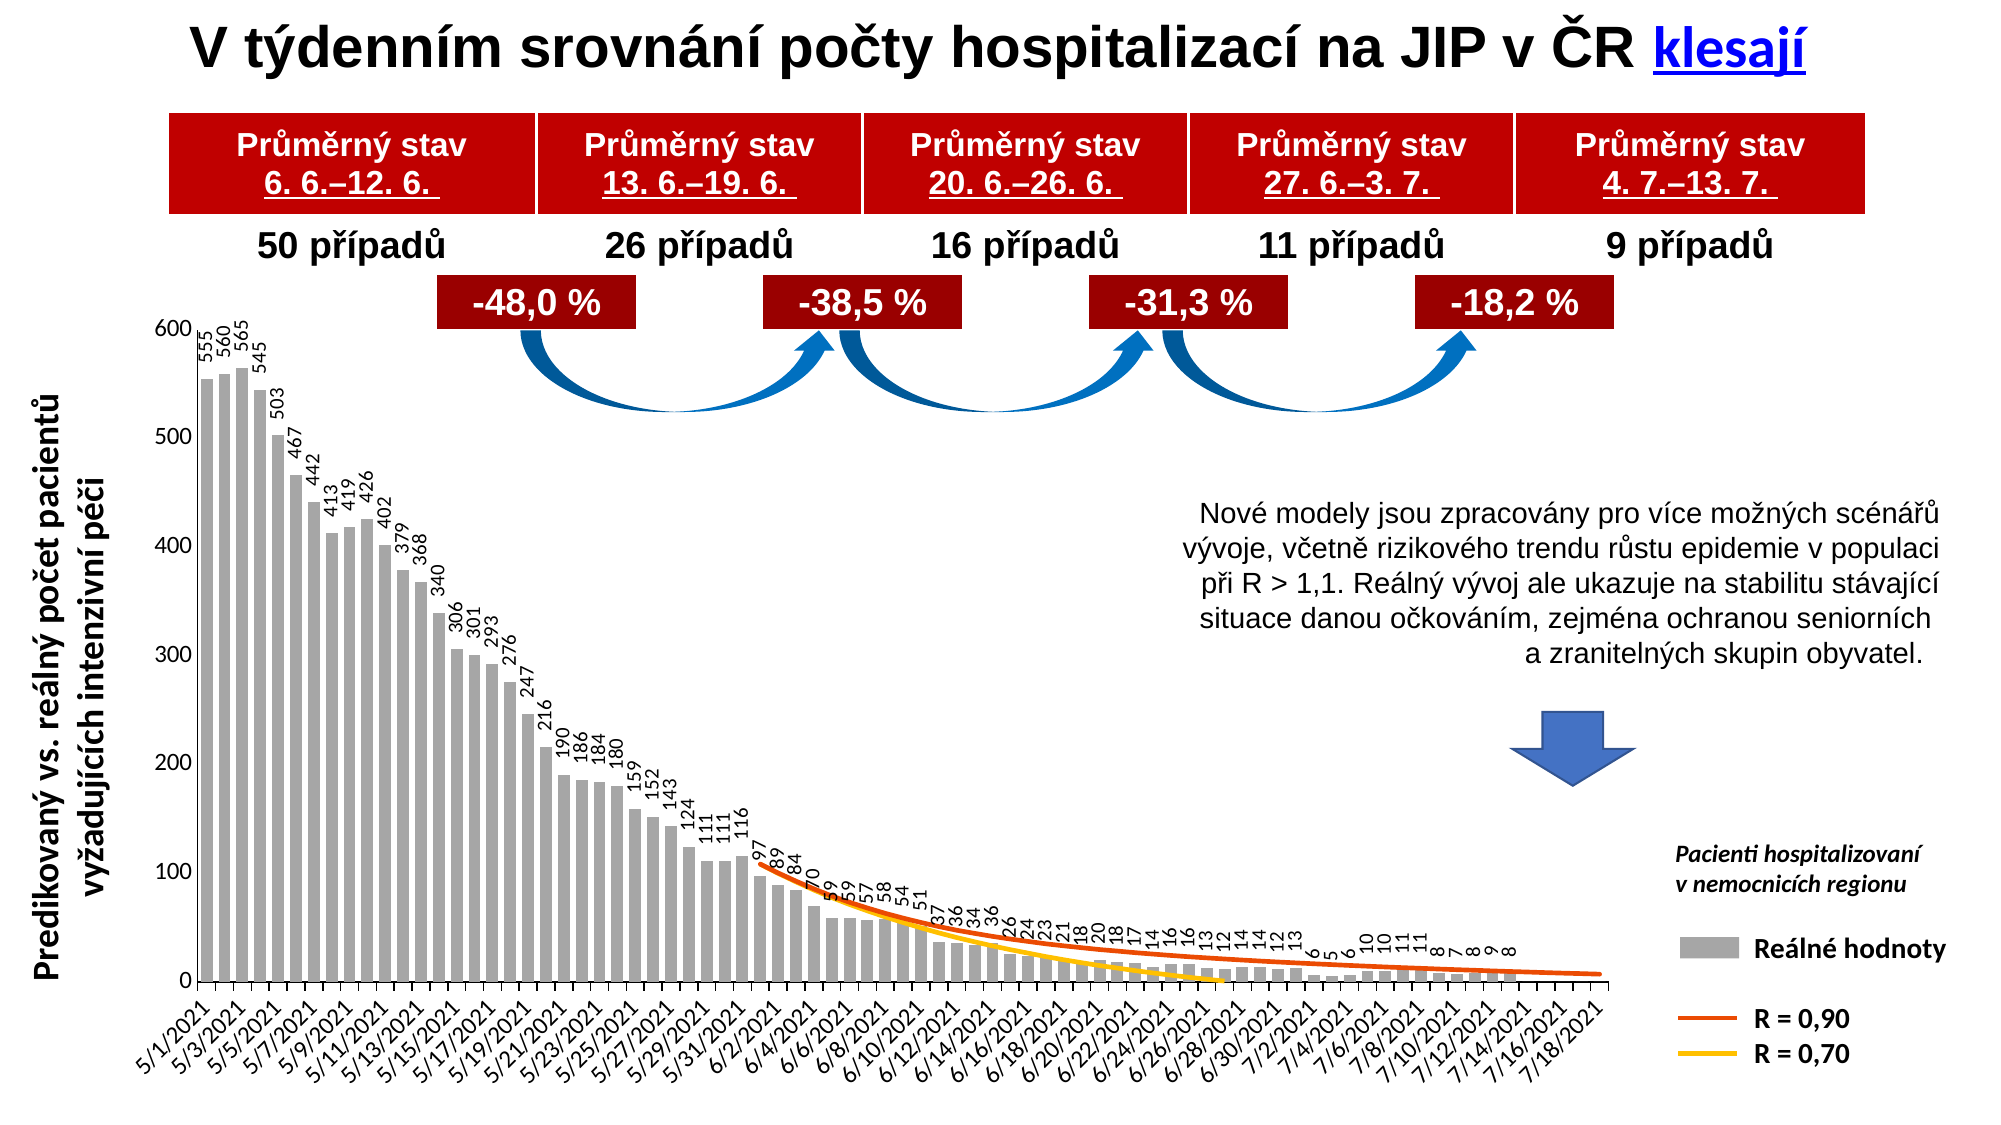

V týdenním srovnání počty hospitalizací na JIP v ČR klesají
| Průměrný stav |  |  | Průměrný stav |  |  | Průměrný stav |  |  | Průměrný stav |  |  | Průměrný stav |  |  |
| --- | --- | --- | --- | --- | --- | --- | --- | --- | --- | --- | --- | --- | --- | --- |
| 6. 6.–12. 6. |  |  | 13. 6.–19. 6. |  |  | 20. 6.–26. 6. |  |  | 27. 6.–3. 7. |  |  | 4. 7.–13. 7. |  |  |
| 50 případů |  |  | 26 případů |  |  | 16 případů |  |  | 11 případů |  |  | 9 případů |  |  |
|  |  | -48,0 % |  |  | -38,5 % |  |  | -31,3 % |  |  | -18,2 % |  |  |  |

### Chart

| Category |  |  |  |  |  |
|---|---|---|---|---|---|
| 44317 | 555.0 | None | None | None | None |
| 44318 | 560.0 | None | None | None | None |
| 44319 | 565.0 | None | None | None | None |
| 44320 | 545.0 | None | None | None | None |
| 44321 | 503.0 | None | None | None | None |
| 44322 | 467.0 | None | None | None | None |
| 44323 | 442.0 | None | None | None | None |
| 44324 | 413.0 | None | None | None | None |
| 44325 | 419.0 | None | None | None | None |
| 44326 | 426.0 | None | None | None | None |
| 44327 | 402.0 | None | None | None | None |
| 44328 | 379.0 | None | None | None | None |
| 44329 | 368.0 | None | None | None | None |
| 44330 | 340.0 | None | None | None | None |
| 44331 | 306.0 | None | None | None | None |
| 44332 | 301.0 | None | None | None | None |
| 44333 | 293.0 | None | None | None | None |
| 44334 | 276.0 | None | None | None | None |
| 44335 | 247.0 | None | None | None | None |
| 44336 | 216.0 | None | None | None | None |
| 44337 | 190.0 | None | None | None | None |
| 44338 | 186.0 | None | None | None | None |
| 44339 | 184.0 | None | None | None | None |
| 44340 | 180.0 | None | None | None | None |
| 44341 | 159.0 | None | None | None | None |
| 44342 | 152.0 | None | None | None | None |
| 44343 | 143.0 | None | None | None | None |
| 44344 | 124.0 | None | None | None | None |
| 44345 | 111.0 | None | None | None | None |
| 44346 | 111.0 | None | None | None | None |
| 44347 | 116.0 | None | None | None | None |
| 44348 | 97.0 | 108.21605432753165 | None | 108.34548855243033 | None |
| 44349 | 89.0 | 99.7914121006071 | None | 100.15228081873907 | None |
| 44350 | 84.0 | 91.97140269672799 | None | 92.64135515672857 | None |
| 44351 | 70.0 | 84.48260457725016 | None | 85.52156717723898 | None |
| 44352 | 59.0 | 77.50680513211852 | None | 78.98284748308174 | None |
| 44353 | 59.0 | 71.16489683821553 | None | 73.16031318054507 | None |
| 44354 | 57.0 | 65.24303880801234 | None | 67.85581316997005 | None |
| 44355 | 58.0 | 59.6828987529587 | None | 63.00665614373508 | None |
| 44356 | 54.0 | 54.49218918772037 | None | 58.5982749934918 | None |
| 44357 | 51.0 | 49.613094127429065 | None | 54.560571246576174 | None |
| 44358 | 37.0 | 44.96534518283143 | None | 50.80178195703148 | None |
| 44359 | 36.0 | 40.667103985955116 | None | 47.439826811648516 | None |
| 44360 | 34.0 | 36.778024512549905 | None | 44.52917332671425 | None |
| 44361 | 36.0 | 33.04010274990714 | None | 41.7973487828756 | None |
| 44362 | 26.0 | 29.563642975284964 | None | 39.34159864419438 | None |
| 44363 | 24.0 | 26.325259419531676 | None | 37.122095235887706 | None |
| 44364 | 23.0 | 23.14051417704511 | None | 34.94828483239075 | None |
| 44365 | 21.0 | 20.26727335758047 | None | 33.07487178290053 | None |
| 44366 | 18.0 | 17.55089774923347 | None | 31.336528040844186 | None |
| 44367 | 20.0 | 14.919728057211582 | None | 29.65578558441888 | None |
| 44368 | 18.0 | 12.565902974766217 | None | 28.224435855763673 | None |
| 44369 | 17.0 | 10.253795817869289 | None | 26.7966477047208 | None |
| 44370 | 14.0 | 8.090078502507959 | None | 25.4755587146834 | None |
| 44371 | 16.0 | 6.043724893575093 | None | 24.23205449880233 | None |
| 44372 | 16.0 | 4.095745334807769 | None | 23.04347584812483 | None |
| 44373 | 13.0 | 2.3387269157962685 | None | 22.001704661763686 | None |
| 44374 | 12.0 | 0.6244033438181402 | None | 20.9554407260272 | None |
| 44375 | 14.0 | None | None | 20.001617993958373 | None |
| 44376 | 14.0 | None | None | 19.07111450308215 | None |
| 44377 | 12.0 | None | None | 18.204523725517966 | None |
| 44378 | 13.0 | None | None | 17.38226842022365 | None |
| 44379 | 6.0 | None | None | 16.566443338300235 | None |
| 44380 | 5.0 | None | None | 15.7835763484322 | None |
| 44381 | 6.0 | None | None | 15.03039444677526 | None |
| 44382 | 10.0 | None | None | 14.326646123118909 | None |
| 44383 | 10.0 | None | None | 13.631684047267145 | None |
| 44384 | 11.0 | None | None | 12.975114007368836 | None |
| 44385 | 11.0 | None | None | 12.346179967400063 | None |
| 44386 | 8.0 | None | None | 11.725919097872161 | None |
| 44387 | 7.0 | None | None | 11.12592948662719 | None |
| 44388 | 8.0 | None | None | 10.547388393697098 | None |
| 44389 | 9.0 | None | None | 9.99648704308898 | None |
| 44390 | 8.0 | None | None | 9.45511963179682 | None |
| 44391 | 0.0 | None | None | 8.91657946538037 | None |
| 44392 | 0.0 | None | None | 8.424123771869372 | None |
| 44393 | 0.0 | None | None | 7.918610219214168 | None |
| 44394 | 0.0 | None | None | 7.45172503904775 | None |
| 44395 | 0.0 | None | None | 6.986135338143226 | None |
|  | None | None | None | None | None |
|  | None | None | None | None | None |
|  | None | None | None | None | None |
|  | None | None | None | None | None |
|  | None | None | None | None | None |
|  | None | None | None | None | None |
|  | None | None | None | None | None |
|  | None | None | None | None | None |
|  | None | None | None | None | None |
|  | None | None | None | None | None |
|  | None | None | None | None | None |
|  | None | None | None | None | None |
|  | None | None | None | None | None |
|  | None | None | None | None | None |
|  | None | None | None | None | None |
|  | None | None | None | None | None |
|  | None | None | None | None | None |
|  | None | None | None | None | None |
|  | None | None | None | None | None |
|  | None | None | None | None | None |
|  | None | None | None | None | None |
|  | None | None | None | None | None |
|  | None | None | None | None | None |
|  | None | None | None | None | None |
|  | None | None | None | None | None |
|  | None | None | None | None | None |
|  | None | None | None | None | None |
|  | None | None | None | None | None |
|  | None | None | None | None | None |
|  | None | None | None | None | None |
|  | None | None | None | None | None |
|  | None | None | None | None | None |
|  | None | None | None | None | None |
|  | None | None | None | None | None |
|  | None | None | None | None | None |
|  | None | None | None | None | None |
|  | None | None | None | None | None |
|  | None | None | None | None | None |
|  | None | None | None | None | None |
|  | None | None | None | None | None |
|  | None | None | None | None | None |
|  | None | None | None | None | None |
|  | None | None | None | None | None |
|  | None | None | None | None | None |
|  | None | None | None | None | None |
|  | None | None | None | None | None |
|  | None | None | None | None | None |
|  | None | None | None | None | None |
|  | None | None | None | None | None |
|  | None | None | None | None | None |
|  | None | None | None | None | None |
|  | None | None | None | None | None |
|  | None | None | None | None | None |
|  | None | None | None | None | None |
|  | None | None | None | None | None |
|  | None | None | None | None | None |
|  | None | None | None | None | None |
|  | None | None | None | None | None |
|  | None | None | None | None | None |
|  | None | None | None | None | None |
|  | None | None | None | None | None |
|  | None | None | None | None | None |
|  | None | None | None | None | None |
|  | None | None | None | None | None |
|  | None | None | None | None | None |
|  | None | None | None | None | None |
|  | None | None | None | None | None |
|  | None | None | None | None | None |
|  | None | None | None | None | None |
|  | None | None | None | None | None |
|  | None | None | None | None | None |
|  | None | None | None | None | None |
|  | None | None | None | None | None |
|  | None | None | None | None | None |
|  | None | None | None | None | None |
|  | None | None | None | None | None |
|  | None | None | None | None | None |
|  | None | None | None | None | None |
|  | None | None | None | None | None |
|  | None | None | None | None | None |
|  | None | None | None | None | None |
|  | None | None | None | None | None |
|  | None | None | None | None | None |
|  | None | None | None | None | None |
|  | None | None | None | None | None |
|  | None | None | None | None | None |
|  | None | None | None | None | None |
|  | None | None | None | None | None |
|  | None | None | None | None | None |
|  | None | None | None | None | None |
|  | None | None | None | None | None |
|  | None | None | None | None | None |
|  | None | None | None | None | None |
|  | None | None | None | None | None |
|  | None | None | None | None | None |
|  | None | None | None | None | None |
|  | None | None | None | None | None |
|  | None | None | None | None | None |
|  | None | None | None | None | None |
|  | None | None | None | None | None |
|  | None | None | None | None | None |
|  | None | None | None | None | None |

Nové modely jsou zpracovány pro více možných scénářů vývoje, včetně rizikového trendu růstu epidemie v populaci při R > 1,1. Reálný vývoj ale ukazuje na stabilitu stávající situace danou očkováním, zejména ochranou seniorních
a zranitelných skupin obyvatel.
Predikovaný vs. reálný počet pacientů
vyžadujících intenzivní péči

Pacienti hospitalizovaní v nemocnicích regionu
Reálné hodnoty

R = 0,90
R = 0,70